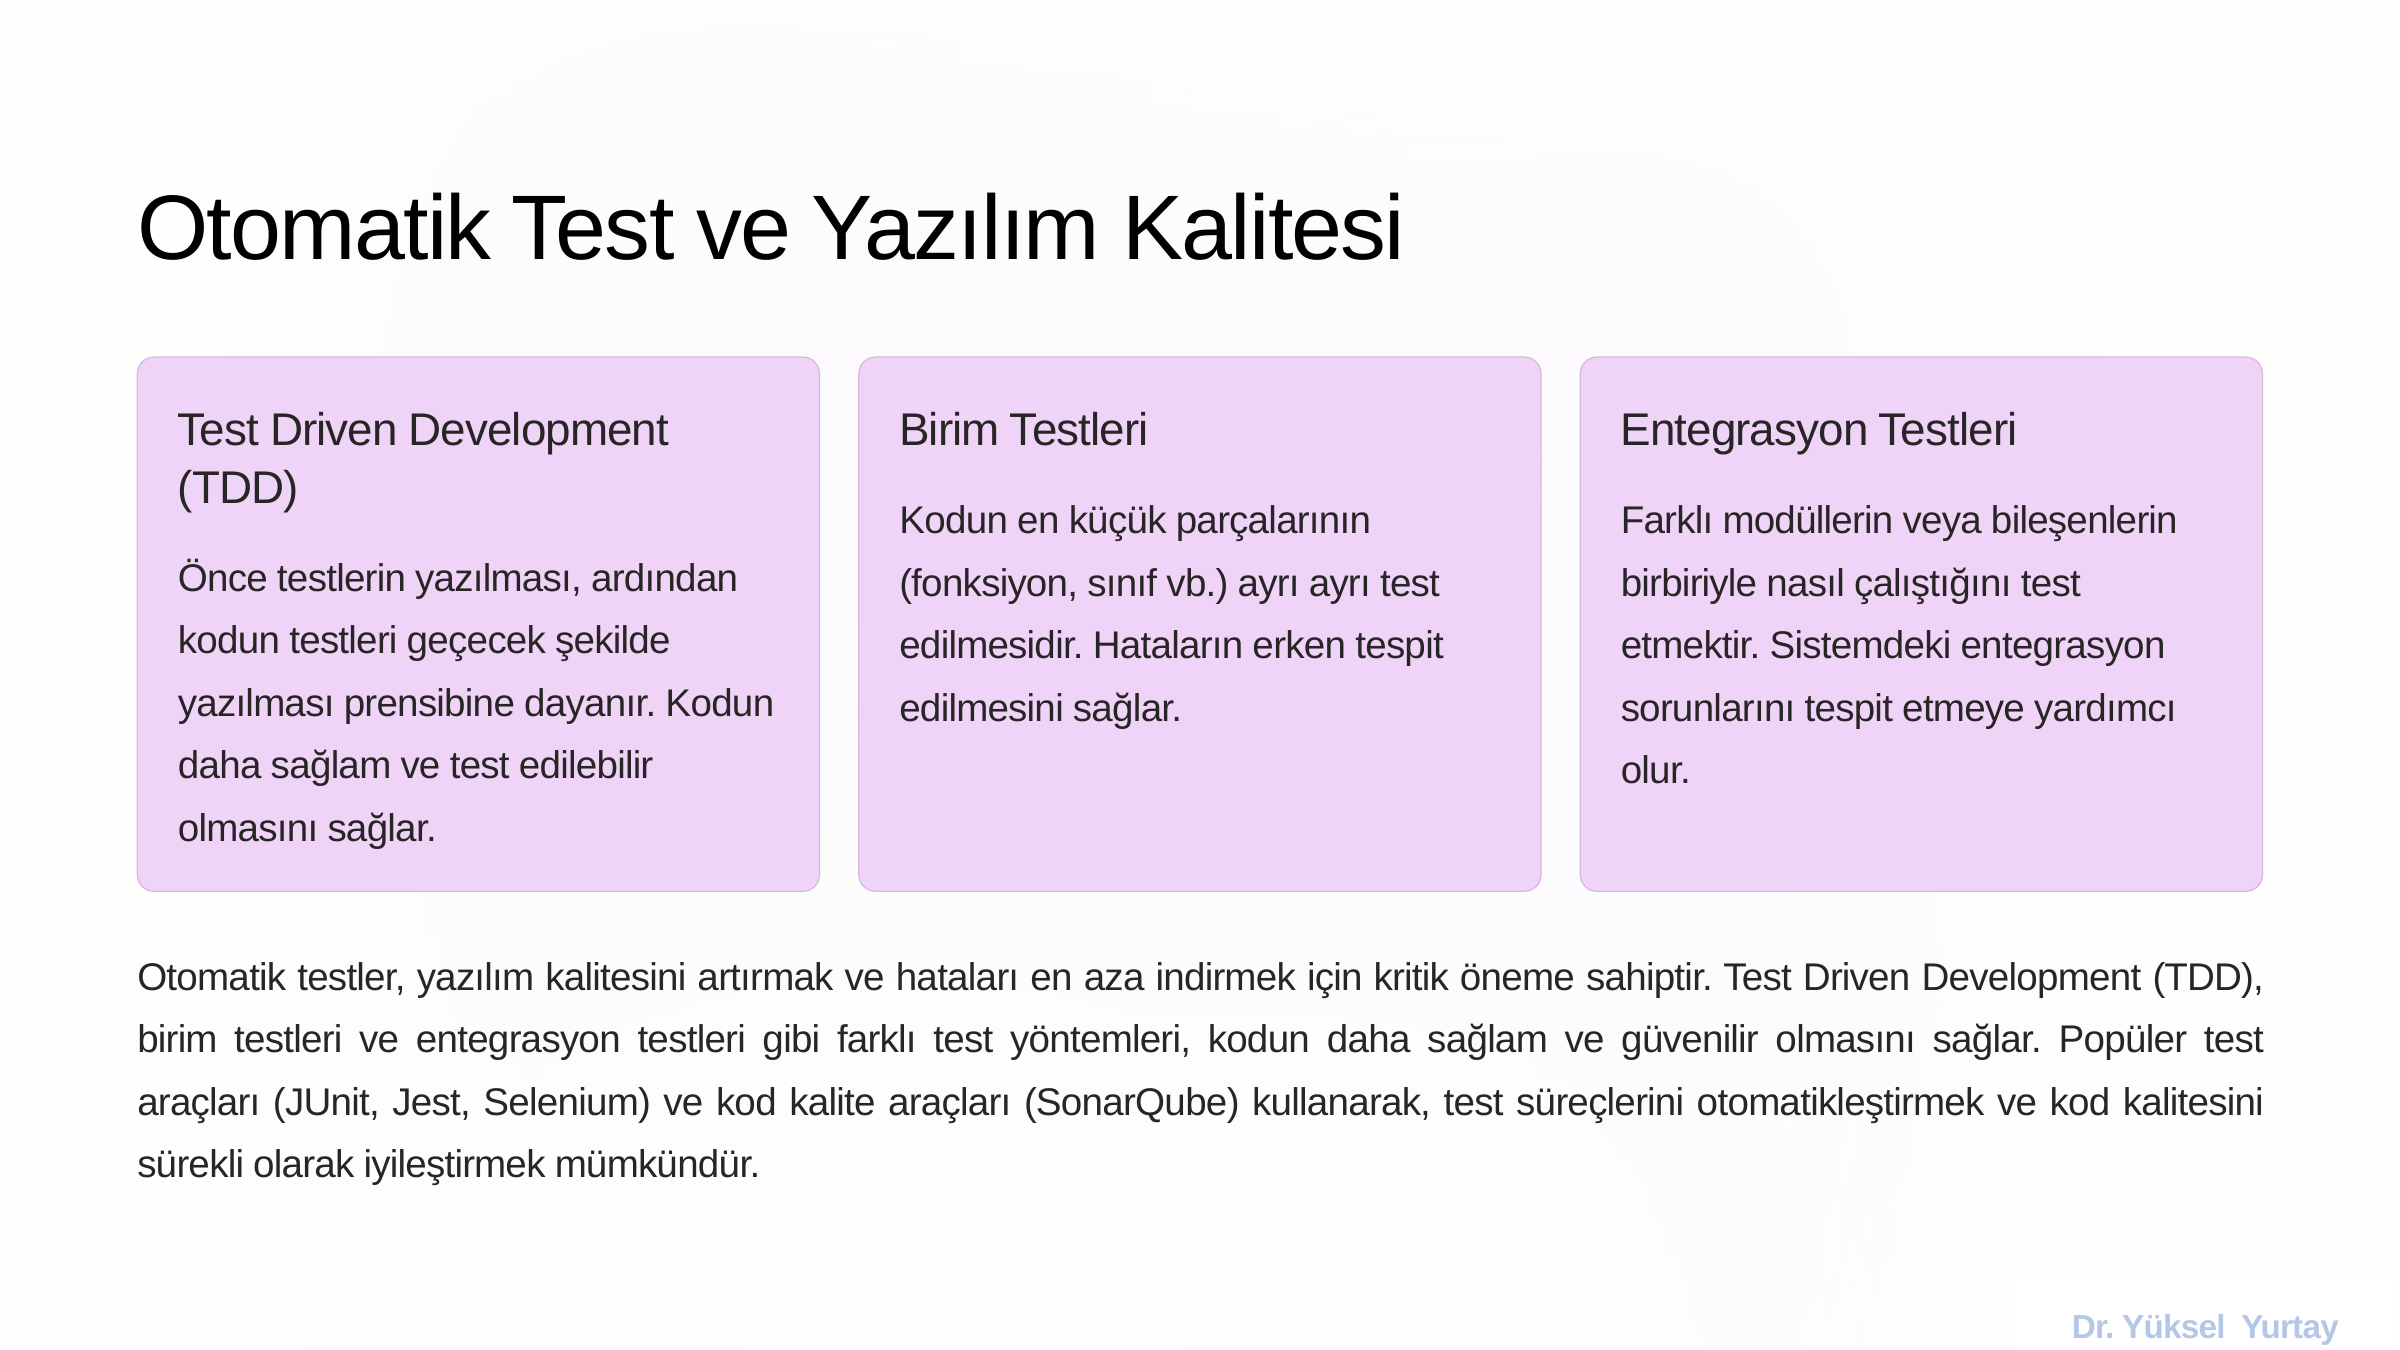

Otomatik Test ve Yazılım Kalitesi

Test Driven Development (TDD)
Birim Testleri
Entegrasyon Testleri
Kodun en küçük parçalarının (fonksiyon, sınıf vb.) ayrı ayrı test edilmesidir. Hataların erken tespit edilmesini sağlar.
Farklı modüllerin veya bileşenlerin birbiriyle nasıl çalıştığını test etmektir. Sistemdeki entegrasyon sorunlarını tespit etmeye yardımcı olur.
Önce testlerin yazılması, ardından kodun testleri geçecek şekilde yazılması prensibine dayanır. Kodun daha sağlam ve test edilebilir olmasını sağlar.
Otomatik testler, yazılım kalitesini artırmak ve hataları en aza indirmek için kritik öneme sahiptir. Test Driven Development (TDD), birim testleri ve entegrasyon testleri gibi farklı test yöntemleri, kodun daha sağlam ve güvenilir olmasını sağlar. Popüler test araçları (JUnit, Jest, Selenium) ve kod kalite araçları (SonarQube) kullanarak, test süreçlerini otomatikleştirmek ve kod kalitesini sürekli olarak iyileştirmek mümkündür.
Dr. Yüksel  Yurtay